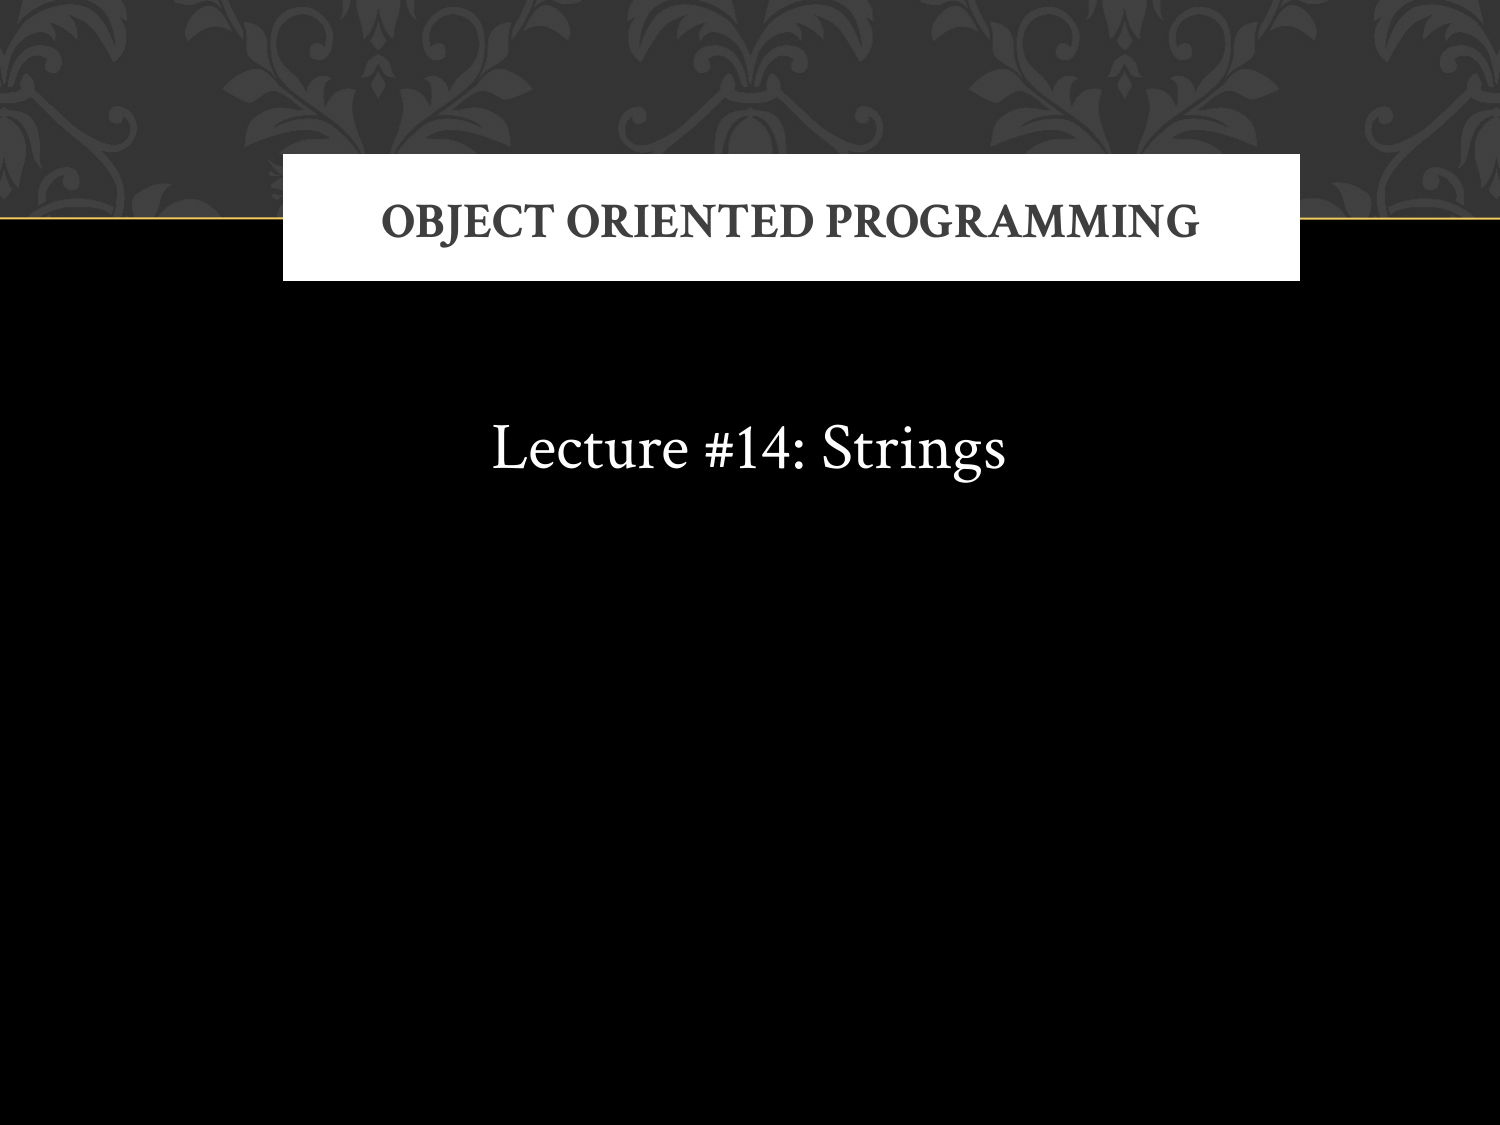

# OBJECT ORIENTED PROGRAMMING

Lecture #14: Strings